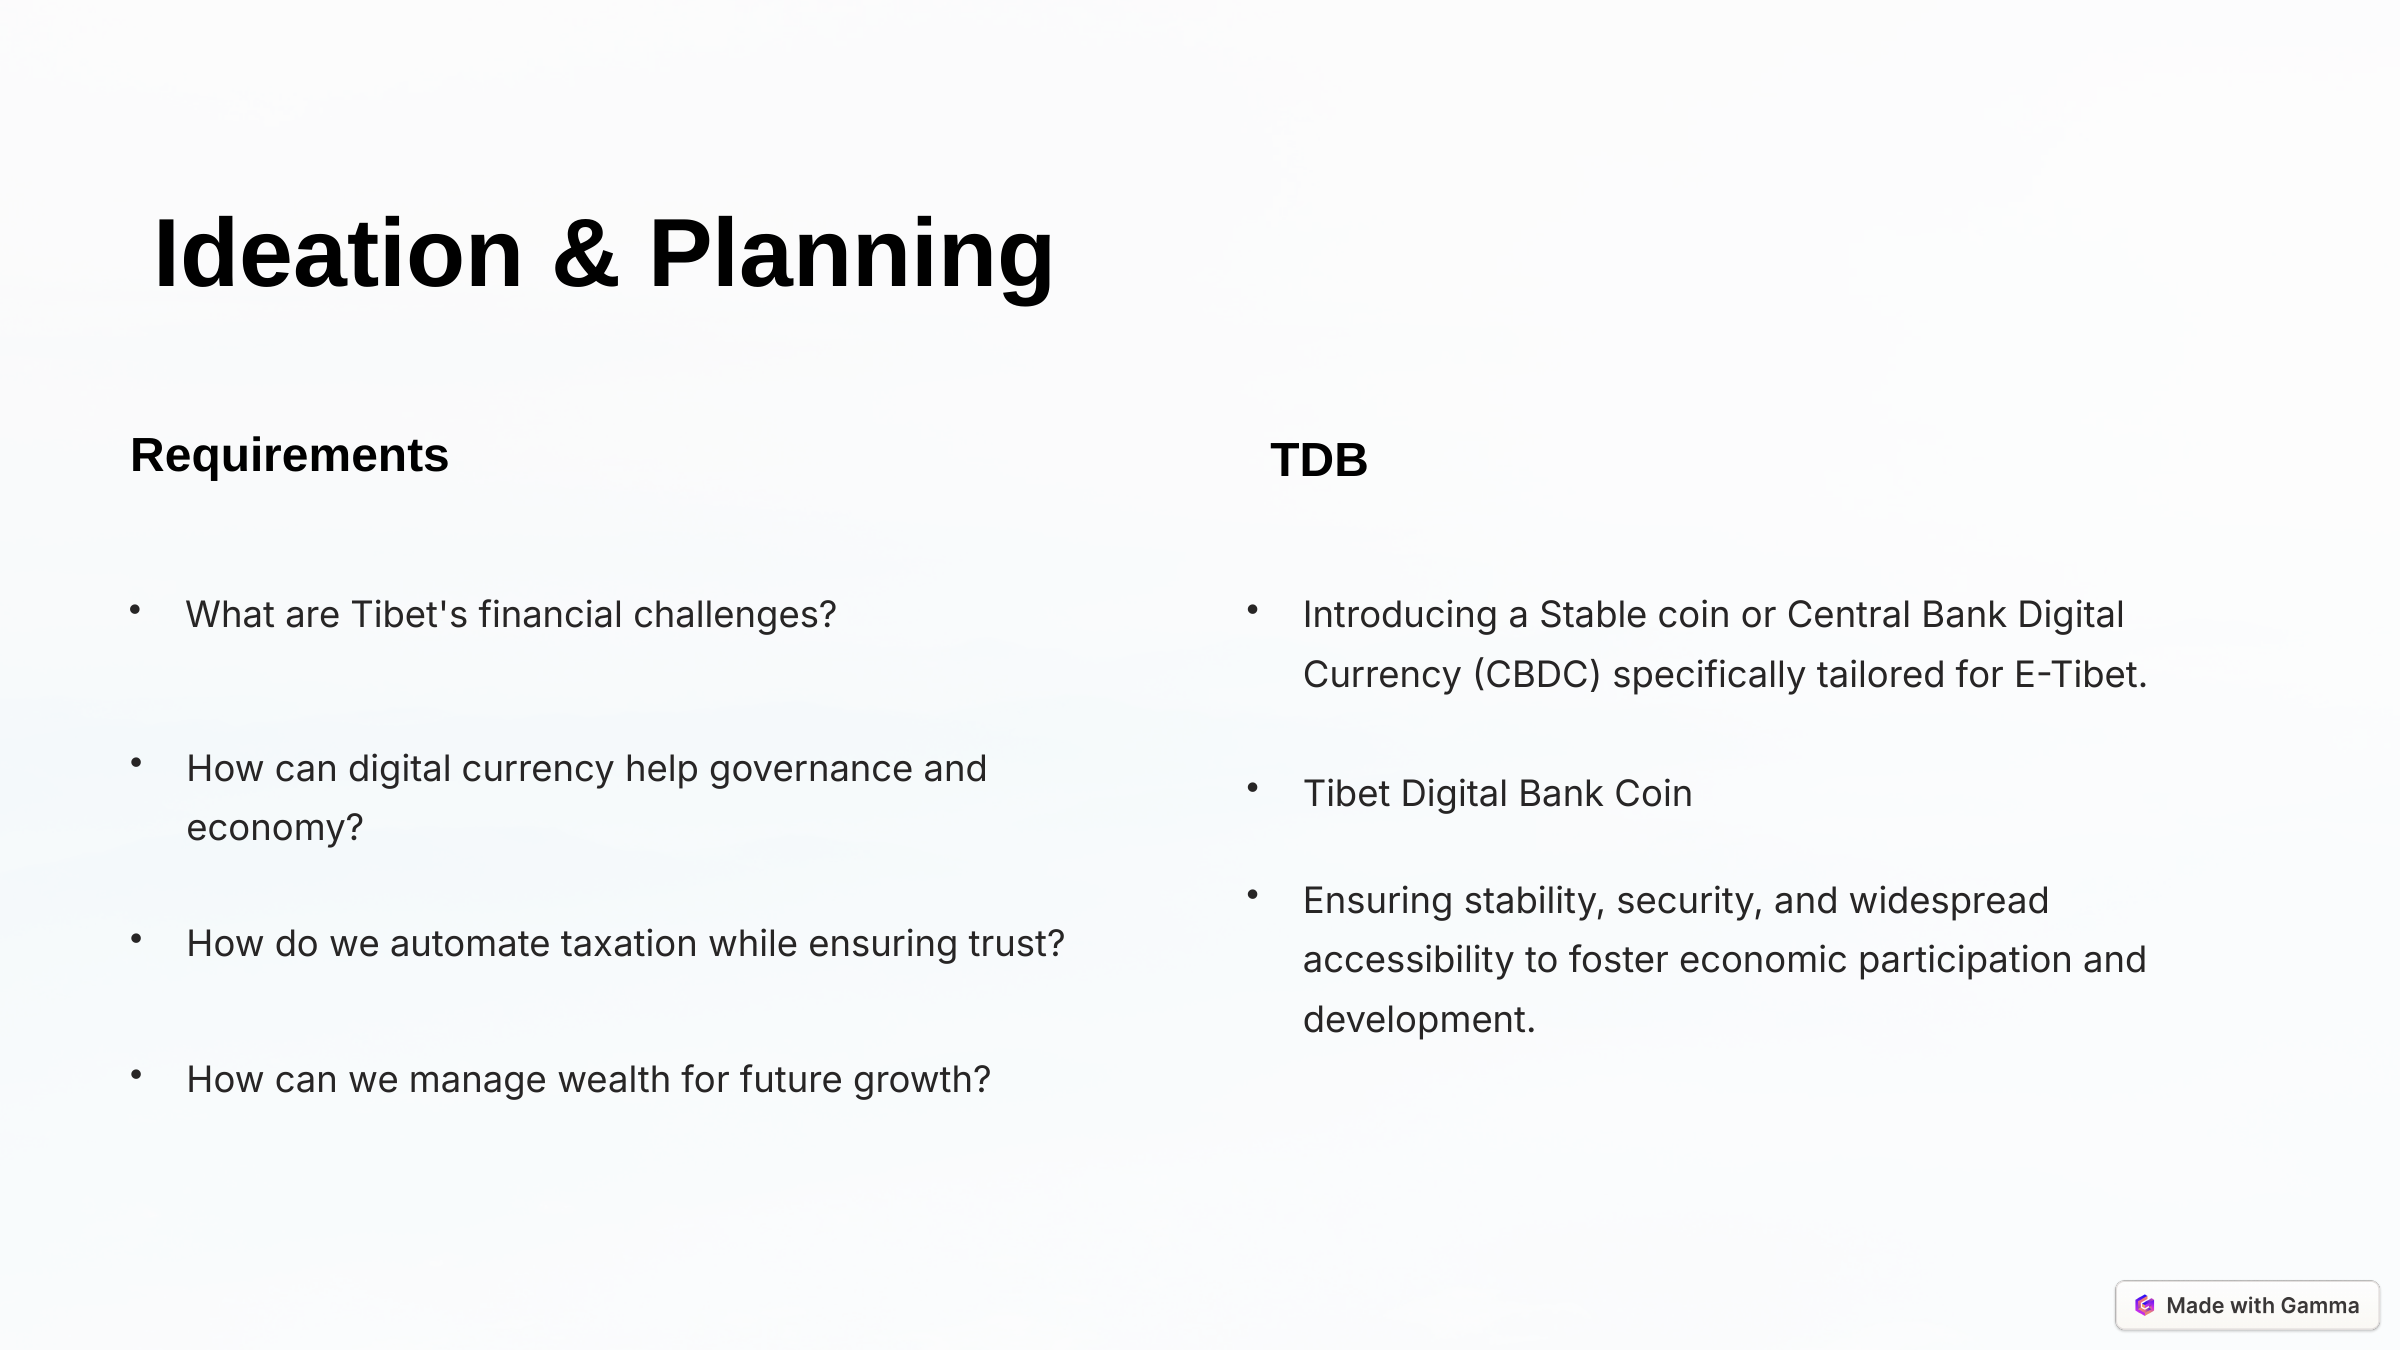

Ideation & Planning
Requirements
TDB
What are Tibet's financial challenges?
Introducing a Stable coin or Central Bank Digital Currency (CBDC) specifically tailored for E-Tibet.

Tibet Digital Bank Coin

How can digital currency help governance and economy?
Ensuring stability, security, and widespread accessibility to foster economic participation and development.
How do we automate taxation while ensuring trust?
How can we manage wealth for future growth?